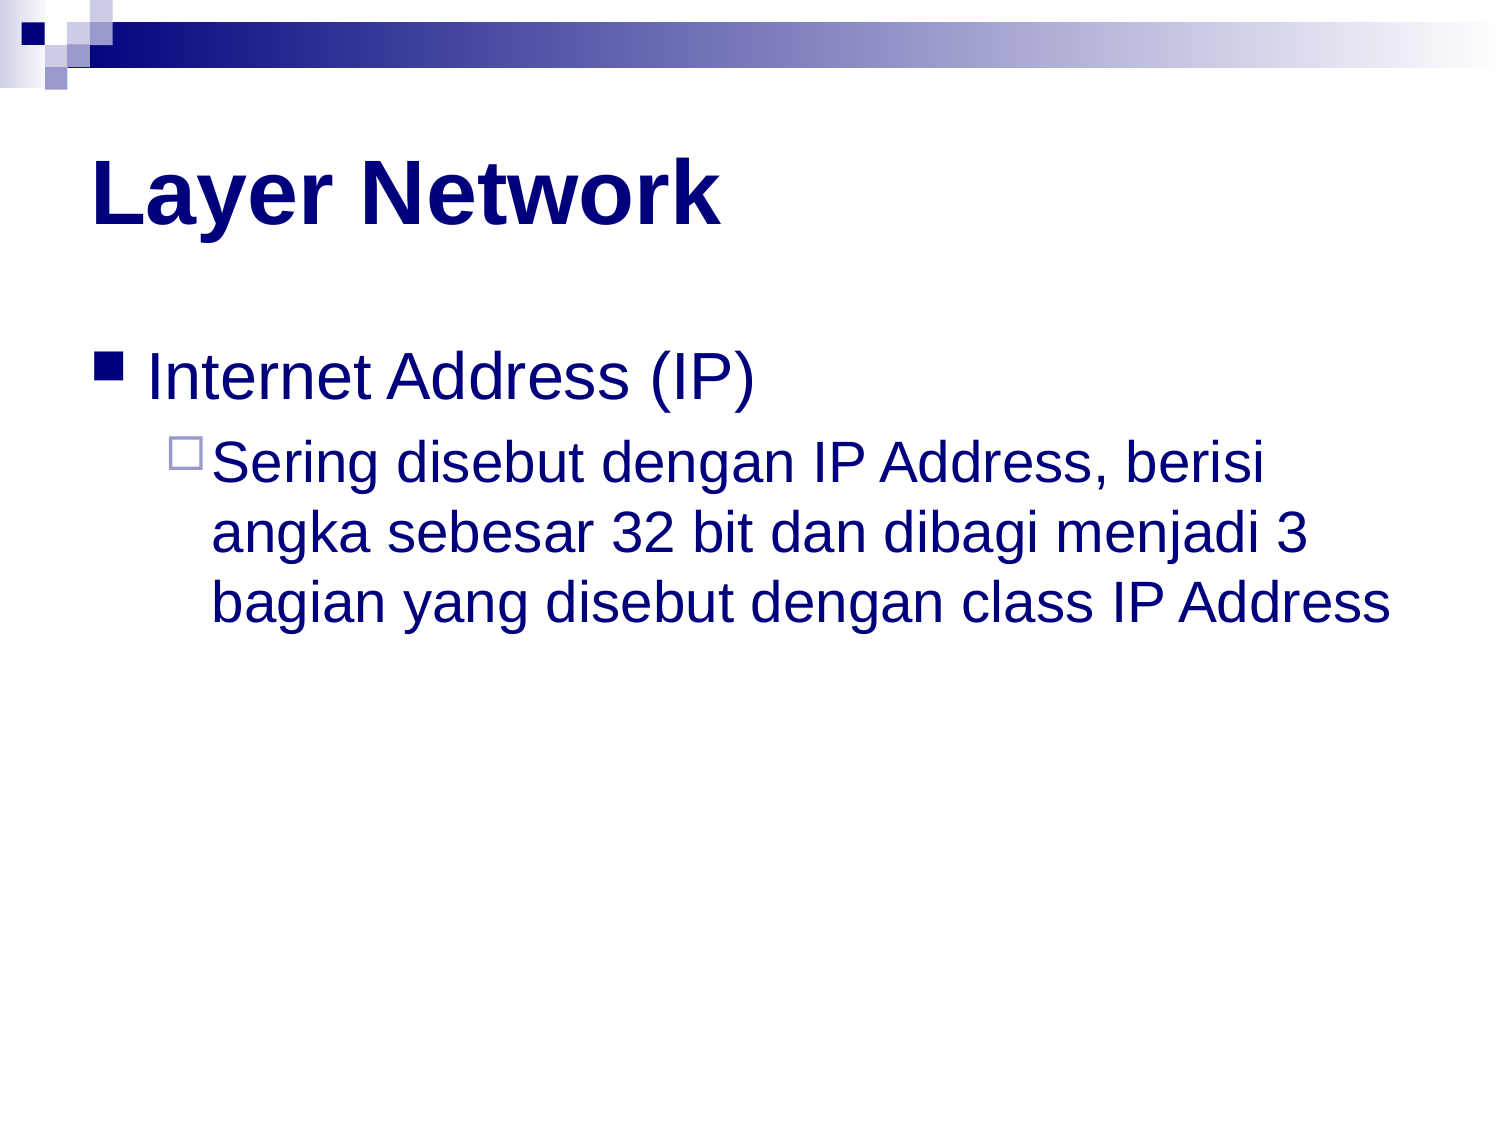

# Layer Network
Internet Address (IP)
Sering disebut dengan IP Address, berisi angka sebesar 32 bit dan dibagi menjadi 3 bagian yang disebut dengan class IP Address